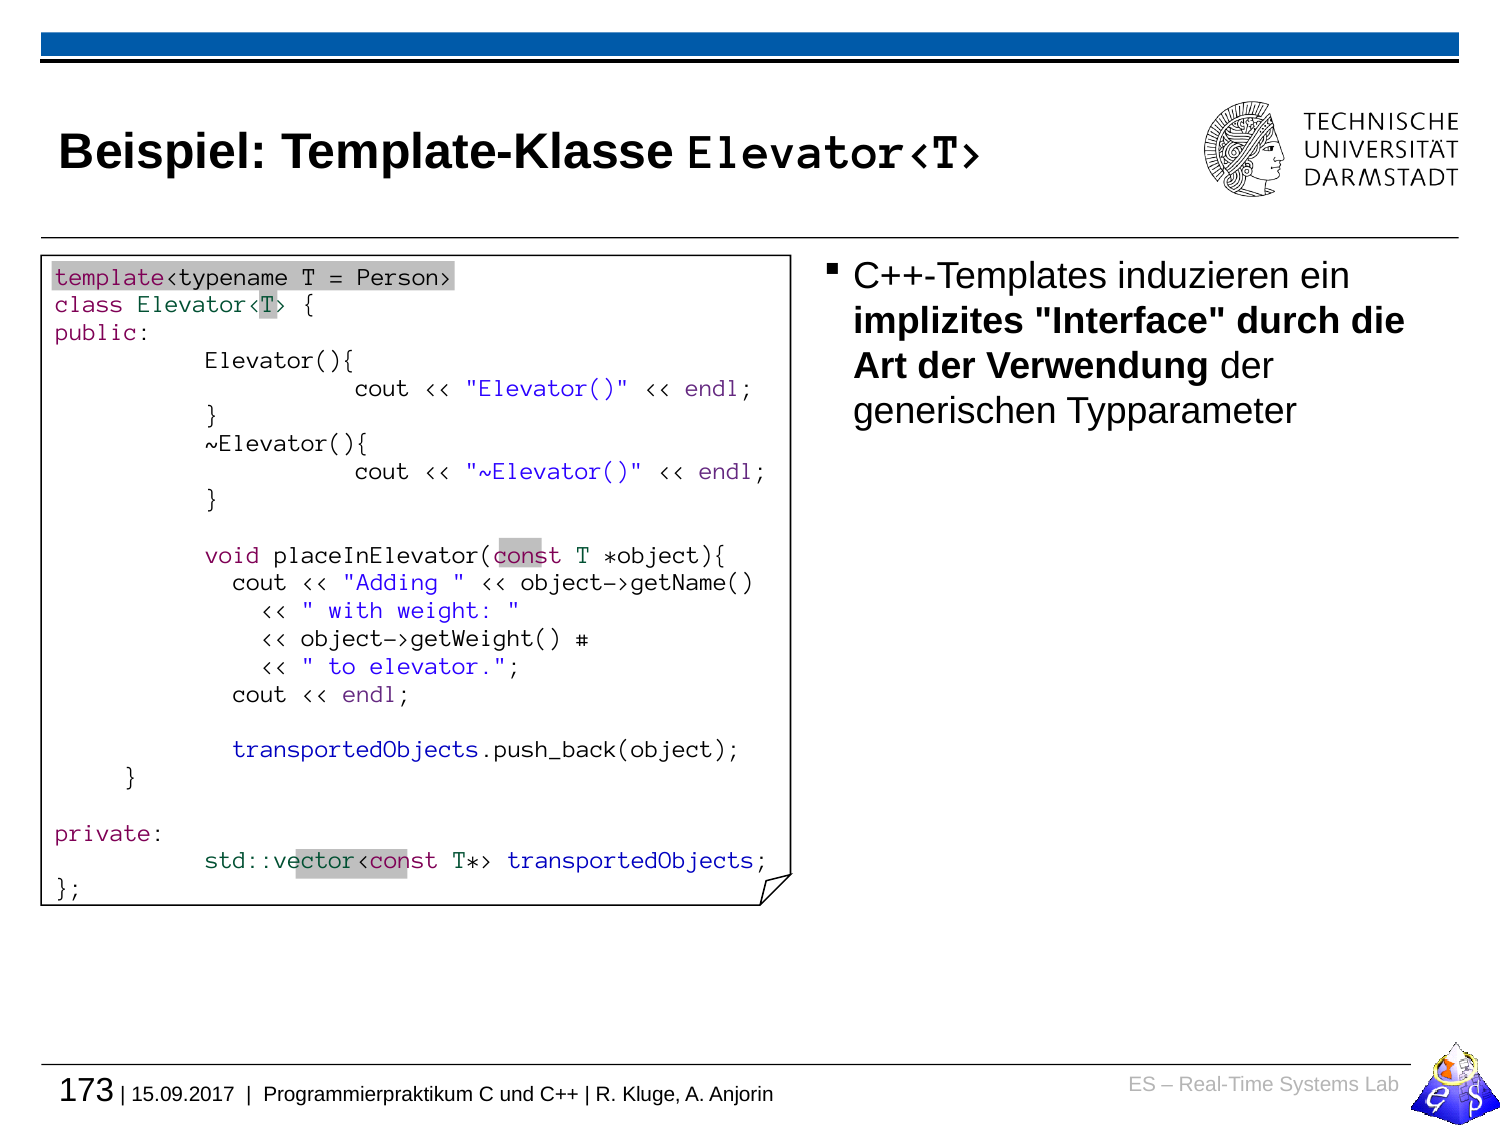

# Beispiel: Template-Klasse Elevator<T>
C++-Templates induzieren ein implizites "Interface" durch die Art der Verwendung der generischen Typparameter

template<typename T = Person>
class Elevator<T> {
public:
	Elevator(){
		cout << "Elevator()" << endl;
	}
	~Elevator(){
		cout << "~Elevator()" << endl;
	}

	void placeInElevator(const T *object){
	  cout << "Adding " << object->getName()
	    << " with weight: "
 	    << object->getWeight() #
	    << " to elevator.";
	  cout << endl;

	  transportedObjects.push_back(object);
     }

private:
	std::vector<const T*> transportedObjects;
};